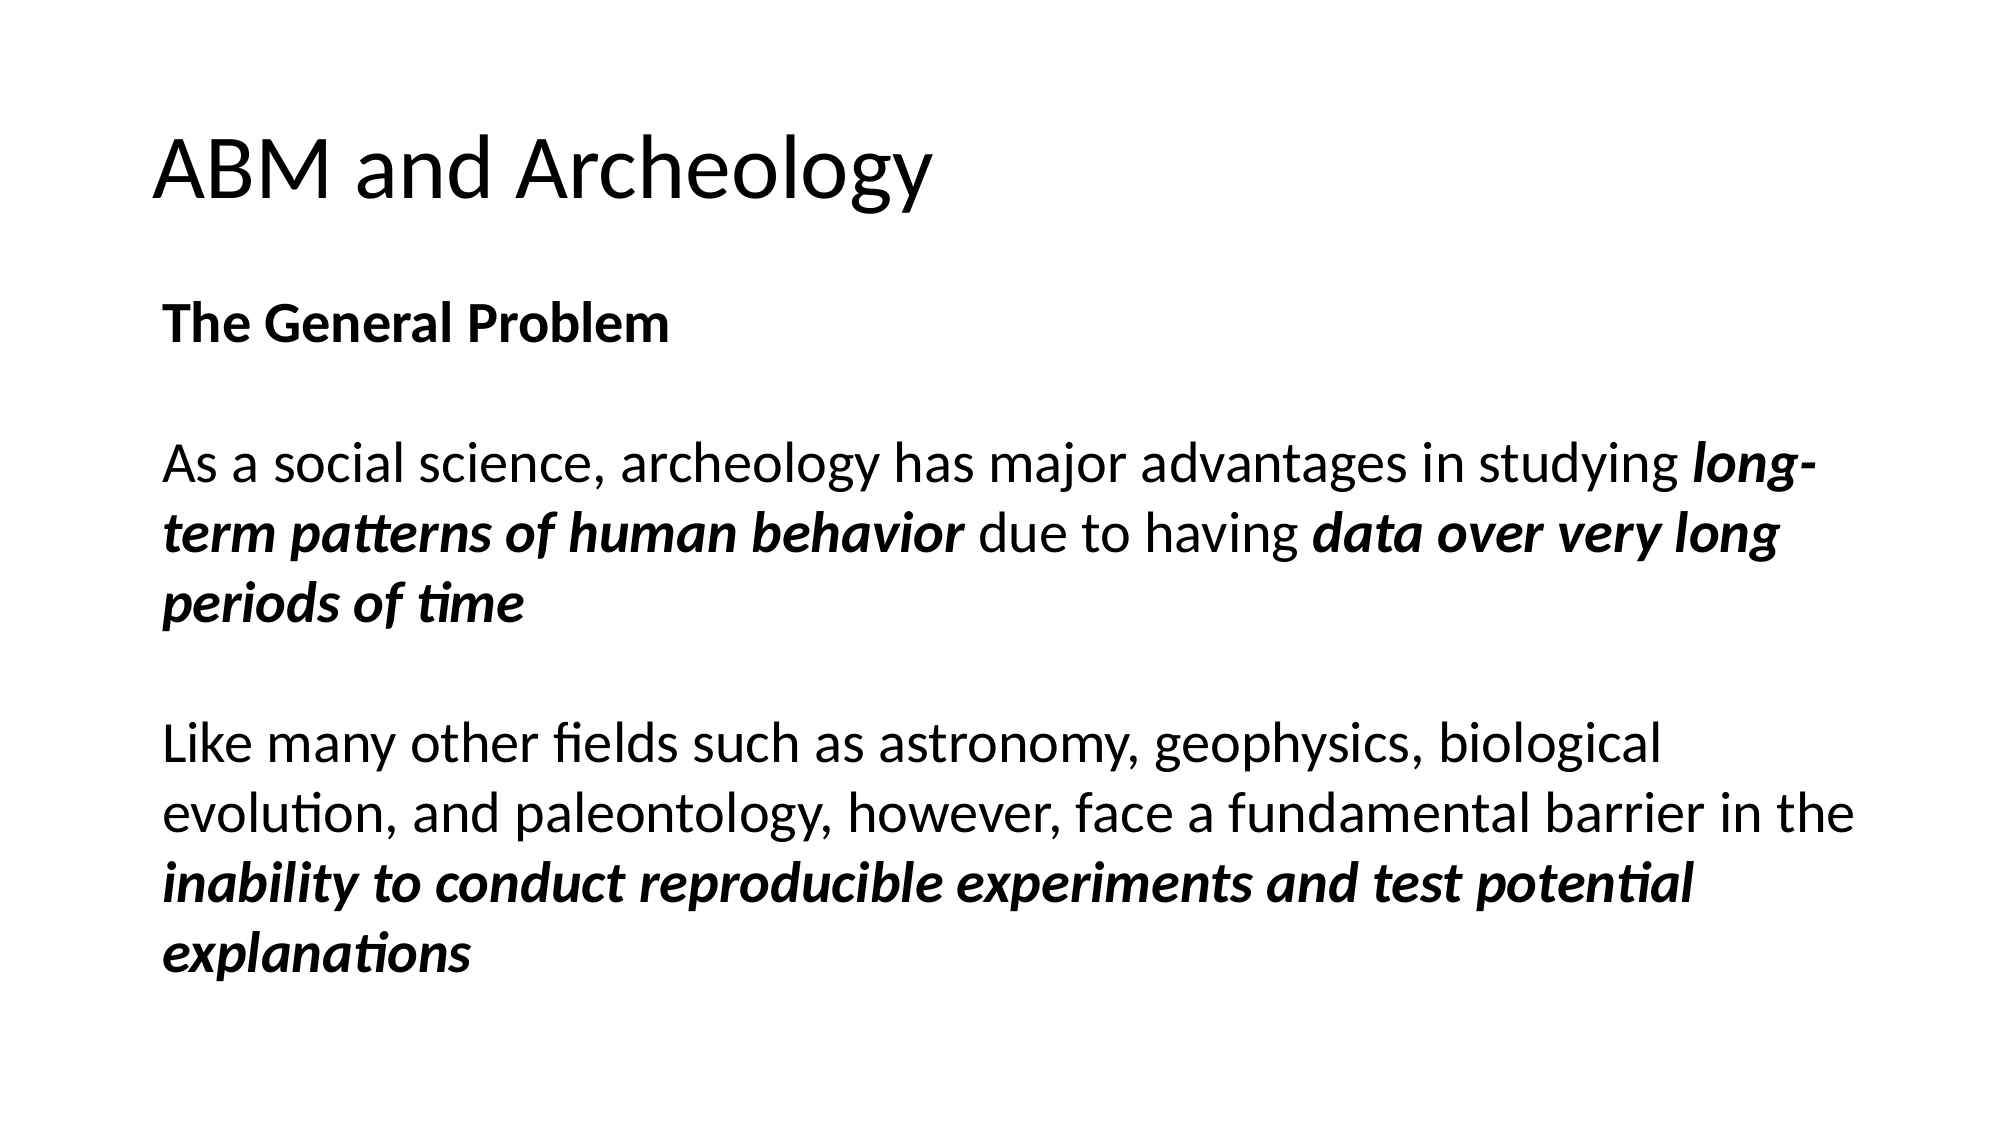

# ABM and Archeology

The General Problem

As a social science, archeology has major advantages in studying long-term patterns of human behavior due to having data over very long periods of time

Like many other fields such as astronomy, geophysics, biological evolution, and paleontology, however, face a fundamental barrier in the inability to conduct reproducible experiments and test potential explanations